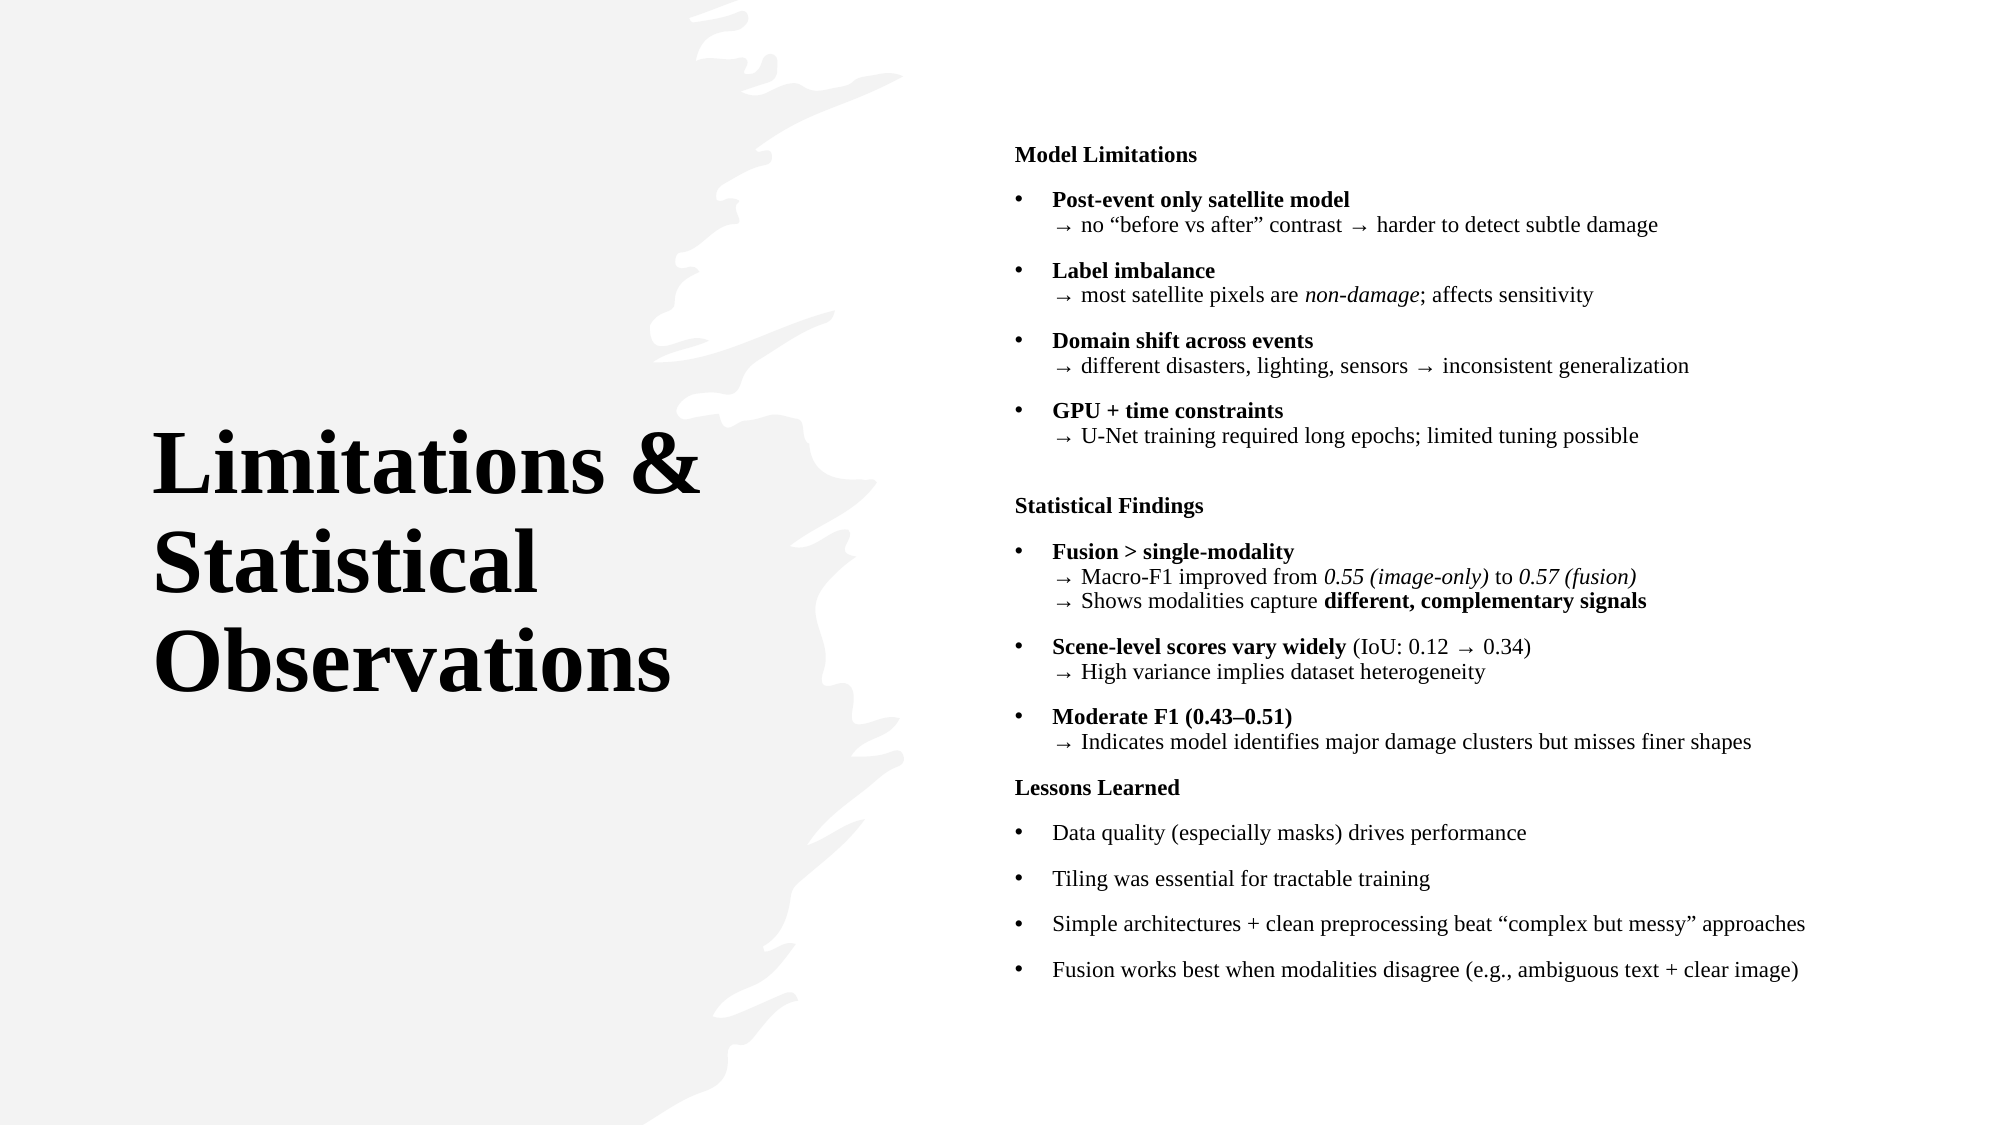

# Limitations & Statistical Observations
Model Limitations
Post-event only satellite model
→ no “before vs after” contrast → harder to detect subtle damage
Label imbalance
→ most satellite pixels are non-damage; affects sensitivity
Domain shift across events
→ different disasters, lighting, sensors → inconsistent generalization
GPU + time constraints
→ U-Net training required long epochs; limited tuning possible
Statistical Findings
Fusion > single-modality
→ Macro-F1 improved from 0.55 (image-only) to 0.57 (fusion)
→ Shows modalities capture different, complementary signals
Scene-level scores vary widely (IoU: 0.12 → 0.34)
→ High variance implies dataset heterogeneity
Moderate F1 (0.43–0.51)
→ Indicates model identifies major damage clusters but misses finer shapes
Lessons Learned
Data quality (especially masks) drives performance
Tiling was essential for tractable training
Simple architectures + clean preprocessing beat “complex but messy” approaches
Fusion works best when modalities disagree (e.g., ambiguous text + clear image)